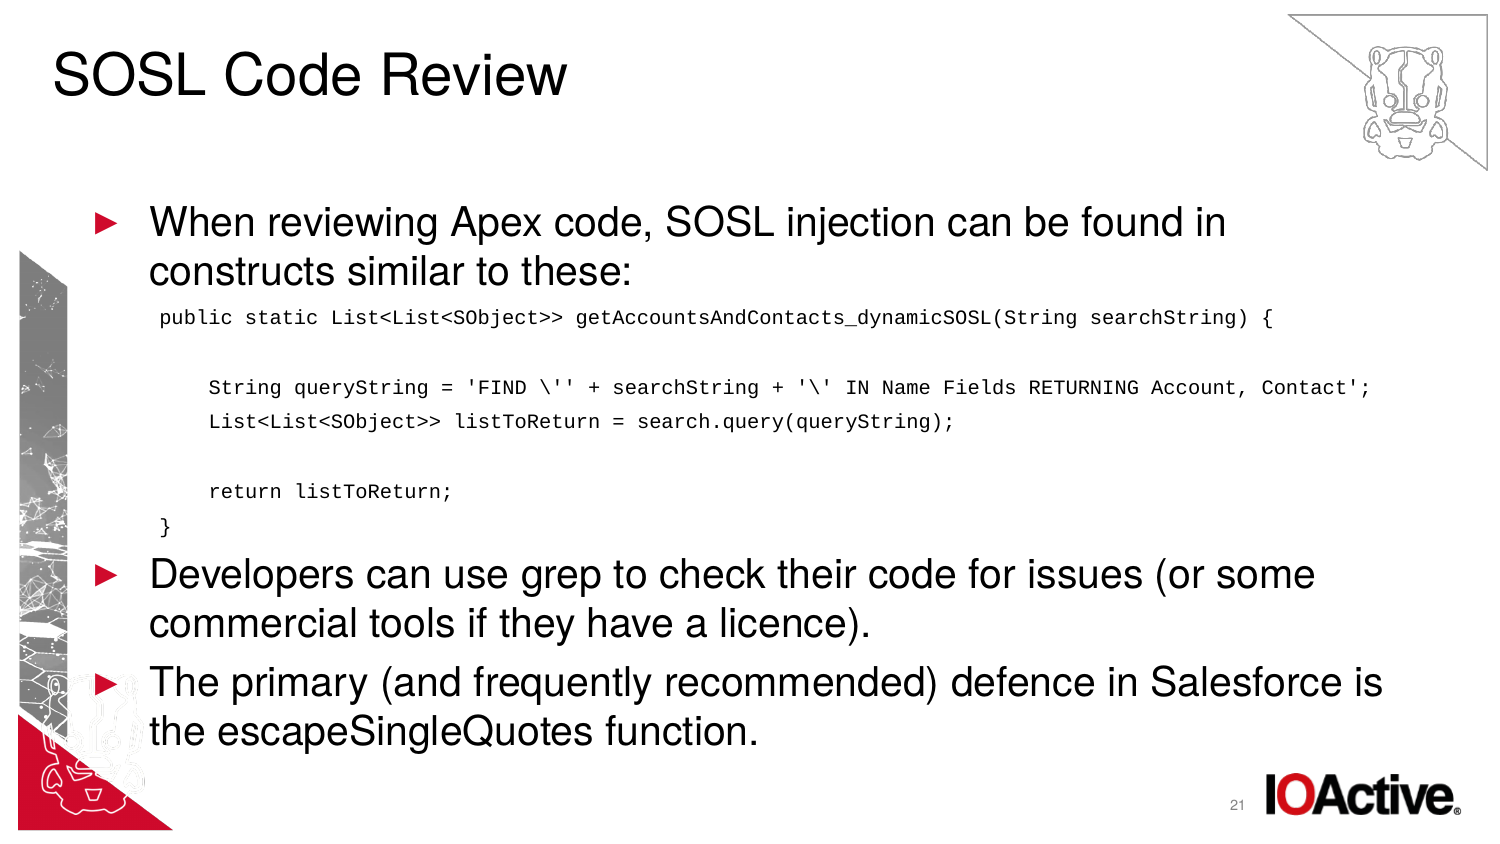

# SOSL Code Review
When reviewing Apex code, SOSL injection can be found in constructs similar to these:
public static List<List<SObject>> getAccountsAndContacts_dynamicSOSL(String searchString) {

    String queryString = 'FIND \'' + searchString + '\' IN Name Fields RETURNING Account, Contact';
    List<List<SObject>> listToReturn = search.query(queryString);

    return listToReturn;
}
Developers can use grep to check their code for issues (or some commercial tools if they have a licence).
The primary (and frequently recommended) defence in Salesforce is the escapeSingleQuotes function.